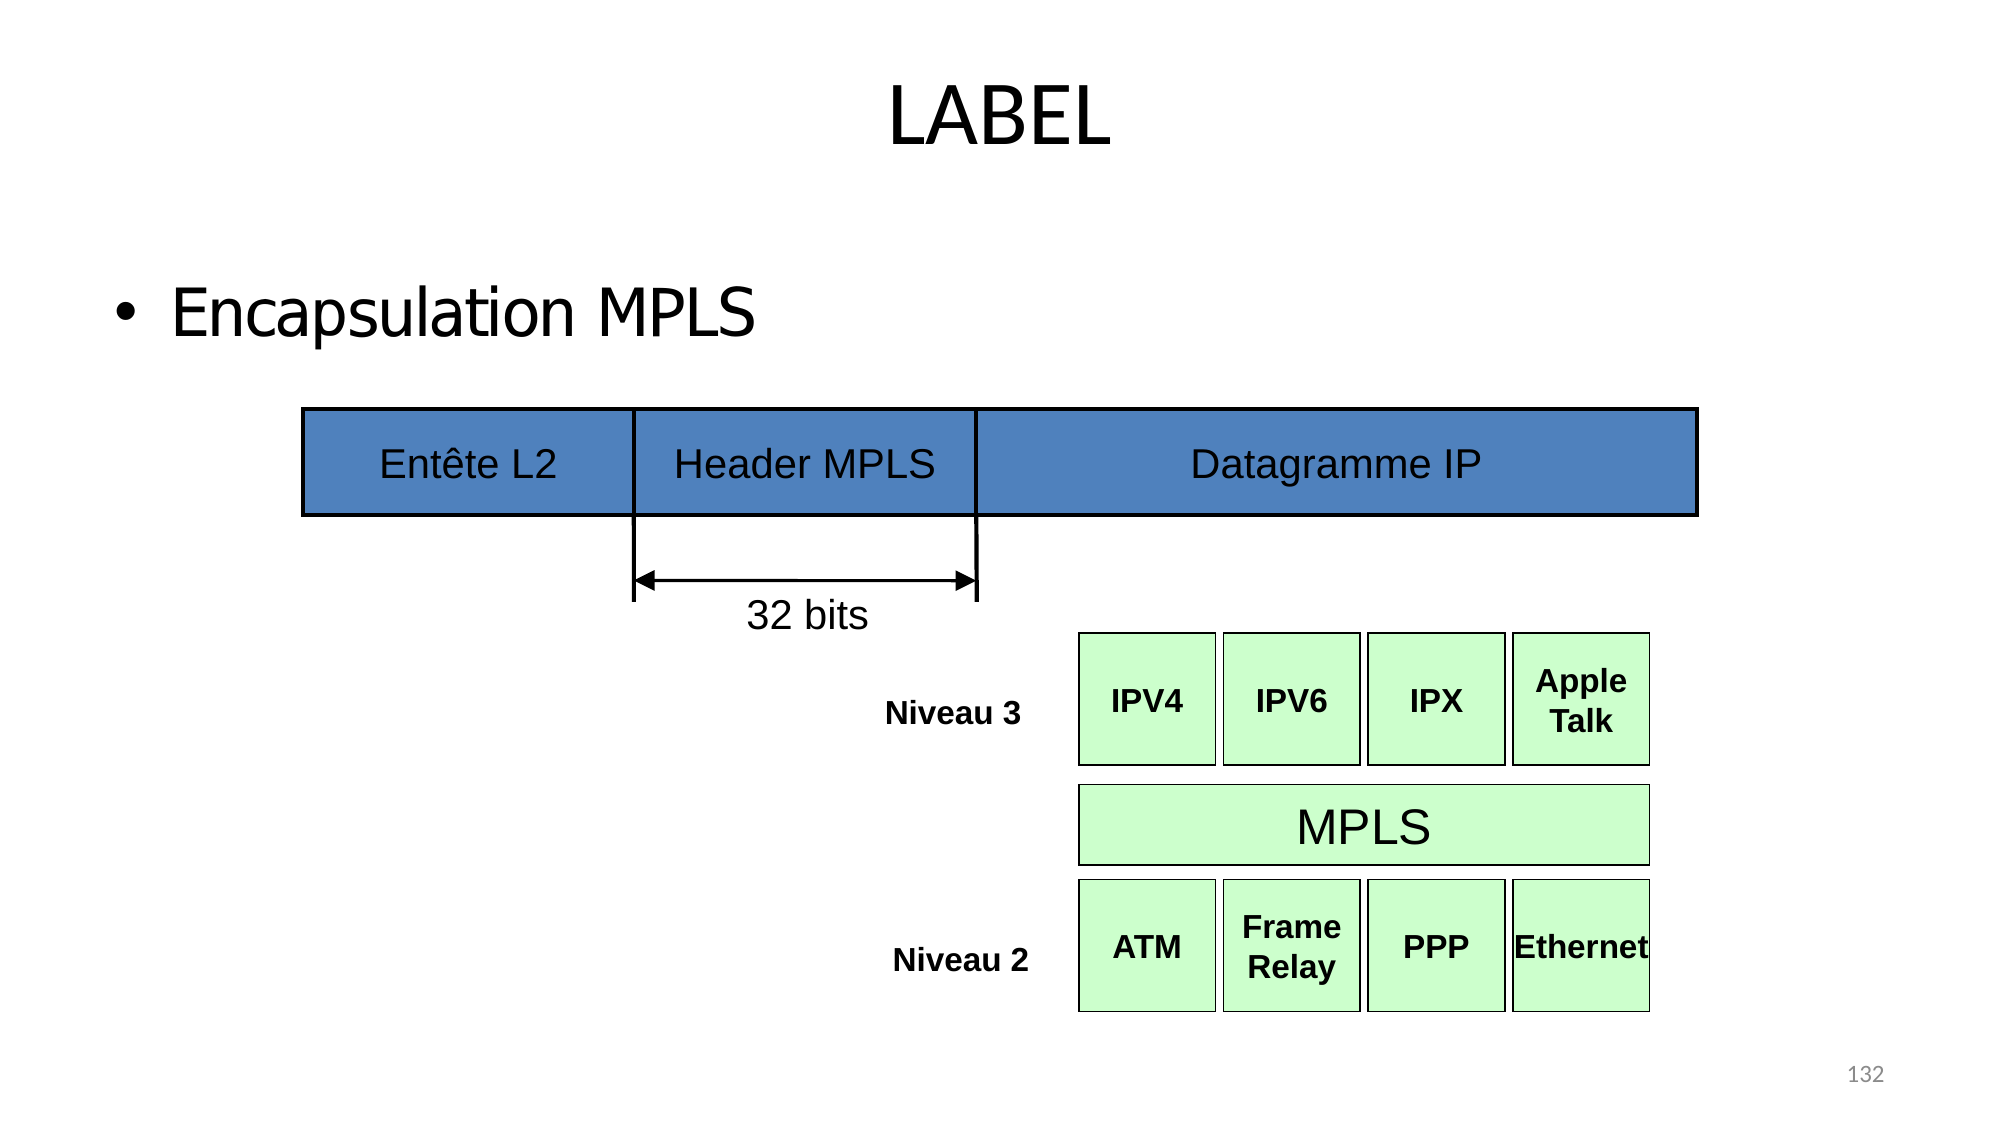

Encapsulation MPLS
LABEL
Entête L2
Header MPLS
Datagramme IP

32 bits

IPV4
IPV6
IPX
Apple
Talk
Niveau 3
MPLS
ATM
Frame
Relay
PPP
Ethernet
Niveau 2
132